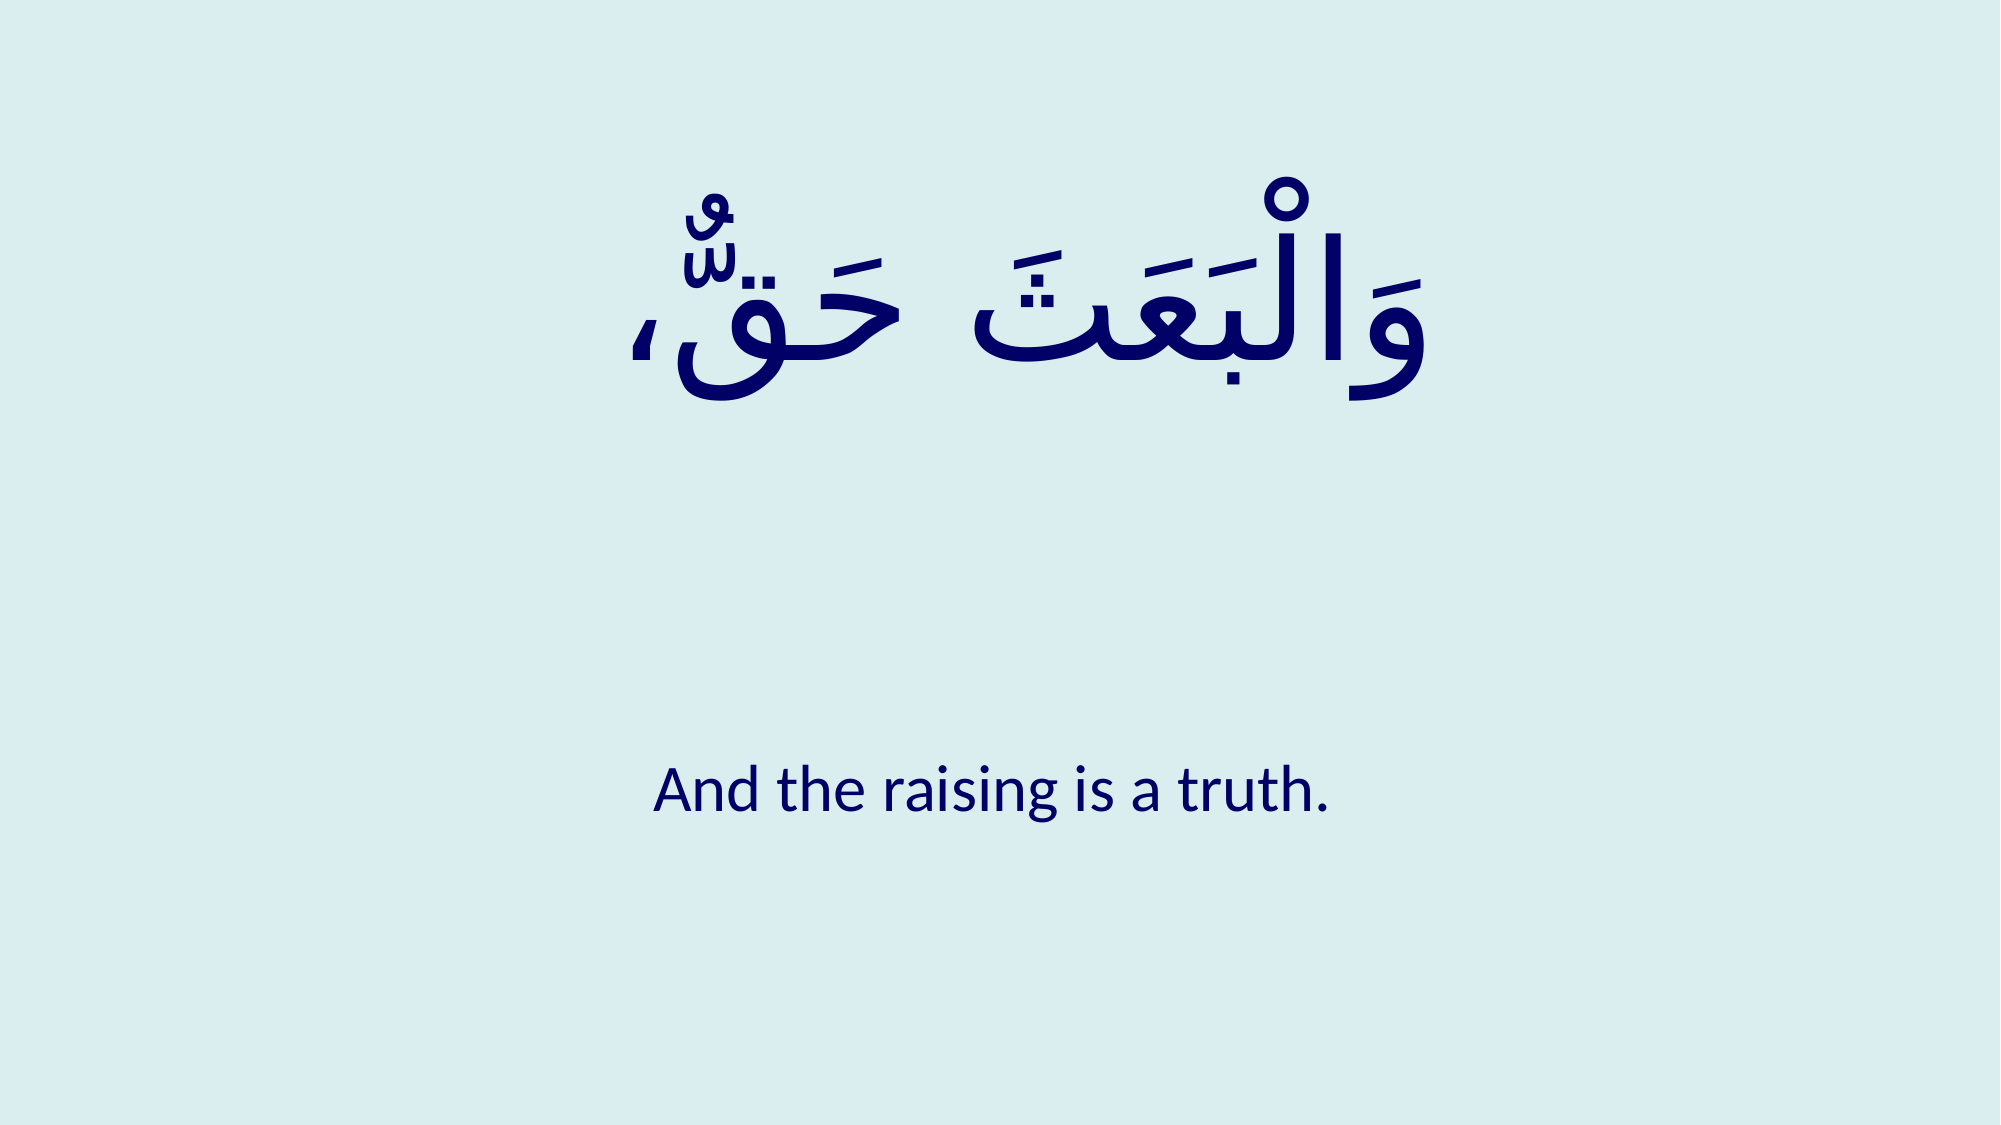

# وَالْبَعَثَ حَقٌّ،
And the raising is a truth.